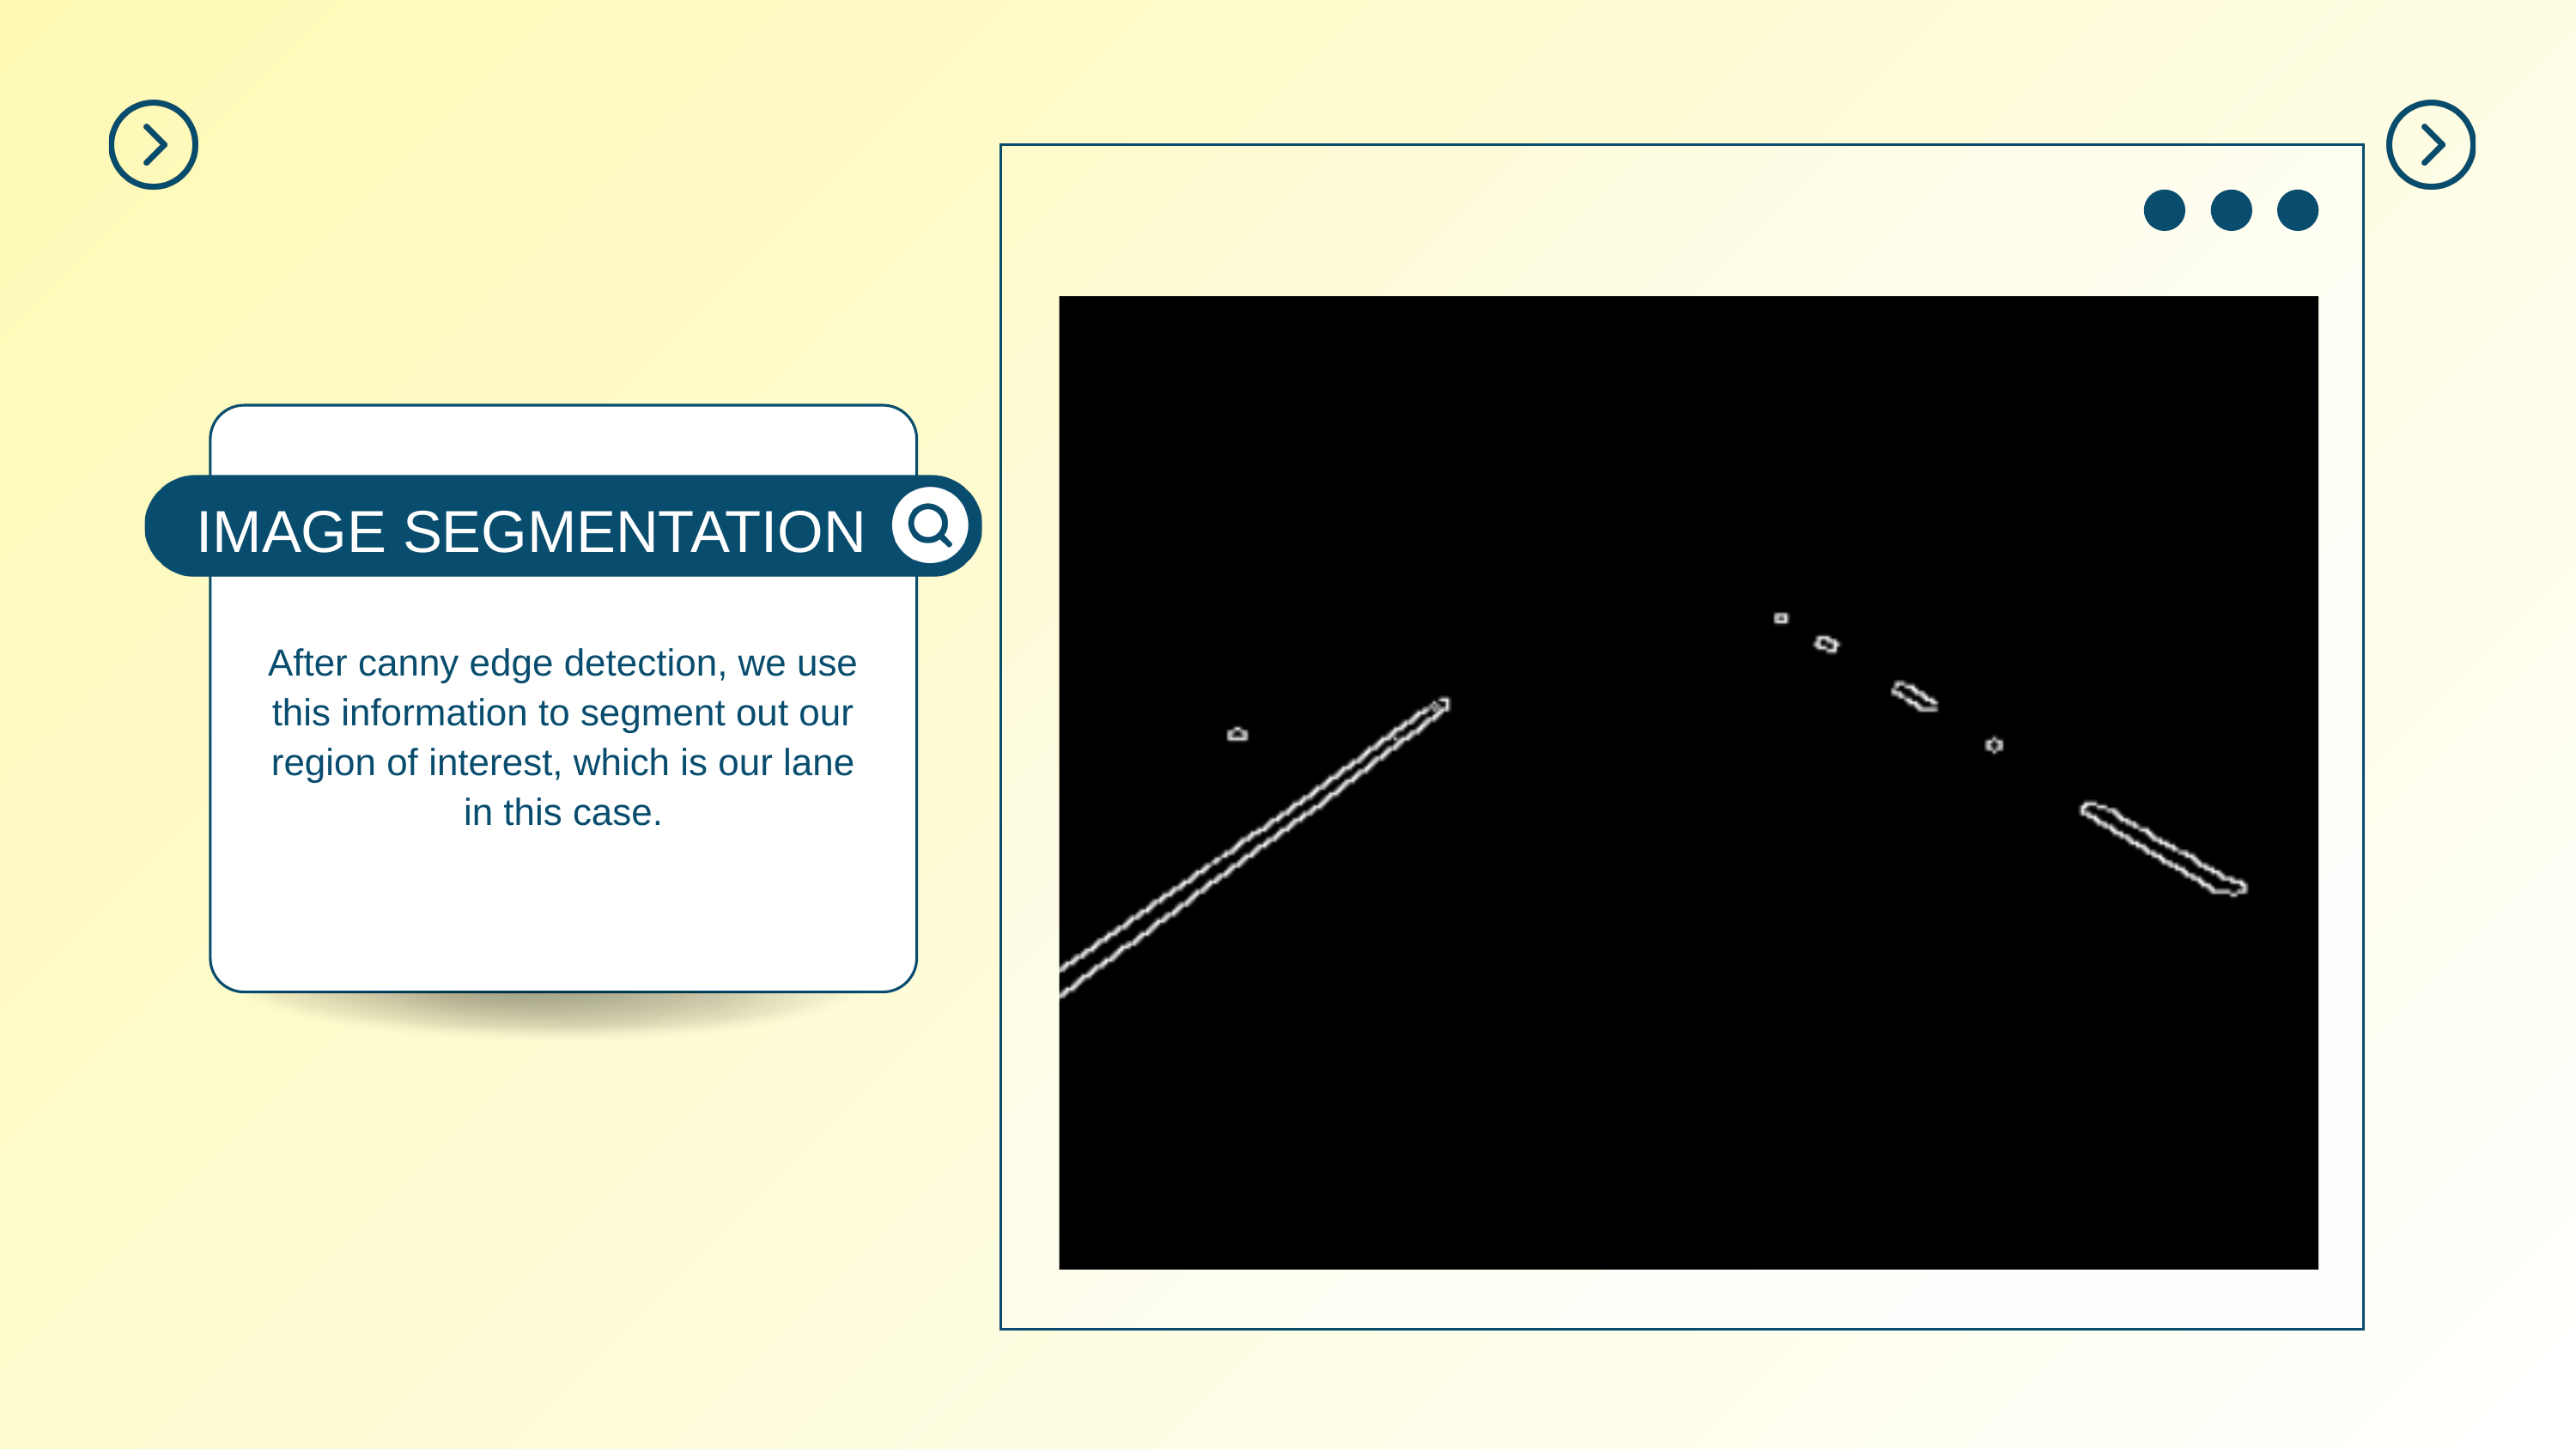

IMAGE SEGMENTATION
After canny edge detection, we use this information to segment out our region of interest, which is our lane in this case.